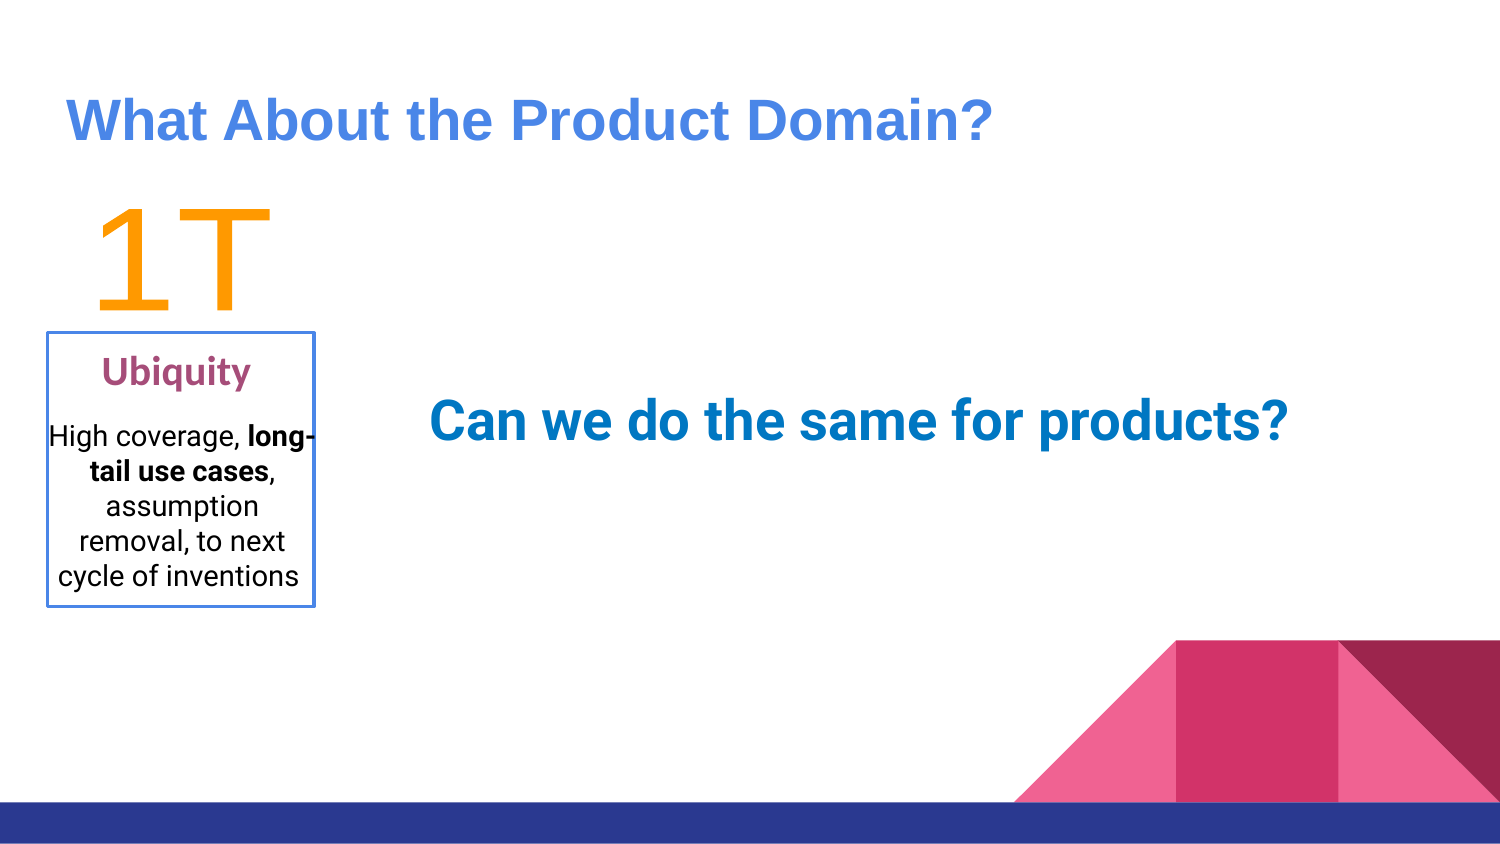

# What About the Product Domain?
1T
Ubiquity

Can we do the same for products?
High coverage, long-tail use cases, assumption removal, to next cycle of inventions